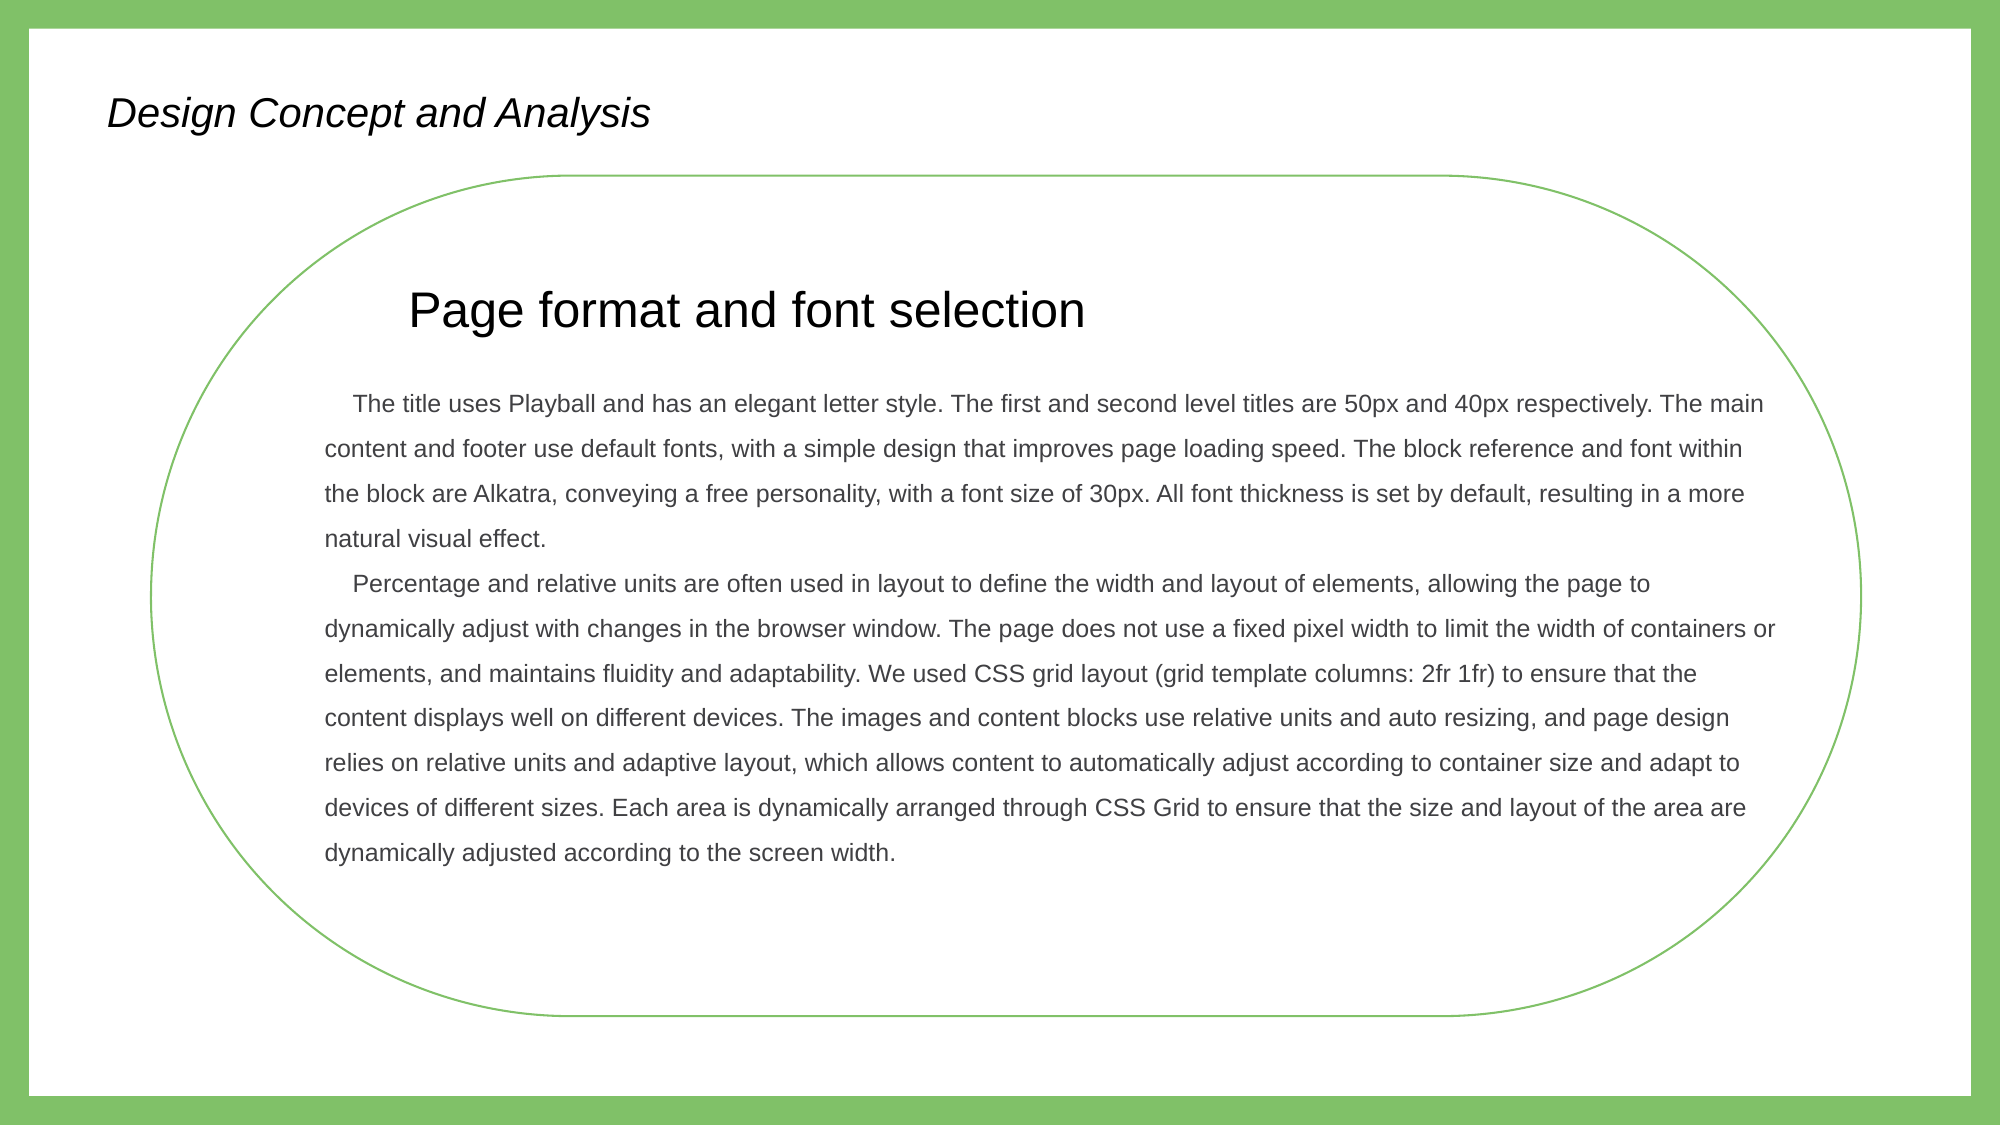

Design Concept and Analysis

Page format and font selection
    The title uses Playball and has an elegant letter style. The first and second level titles are 50px and 40px respectively. The main content and footer use default fonts, with a simple design that improves page loading speed. The block reference and font within the block are Alkatra, conveying a free personality, with a font size of 30px. All font thickness is set by default, resulting in a more natural visual effect.
    Percentage and relative units are often used in layout to define the width and layout of elements, allowing the page to dynamically adjust with changes in the browser window. The page does not use a fixed pixel width to limit the width of containers or elements, and maintains fluidity and adaptability. We used CSS grid layout (grid template columns: 2fr 1fr) to ensure that the content displays well on different devices. The images and content blocks use relative units and auto resizing, and page design relies on relative units and adaptive layout, which allows content to automatically adjust according to container size and adapt to devices of different sizes. Each area is dynamically arranged through CSS Grid to ensure that the size and layout of the area are dynamically adjusted according to the screen width.